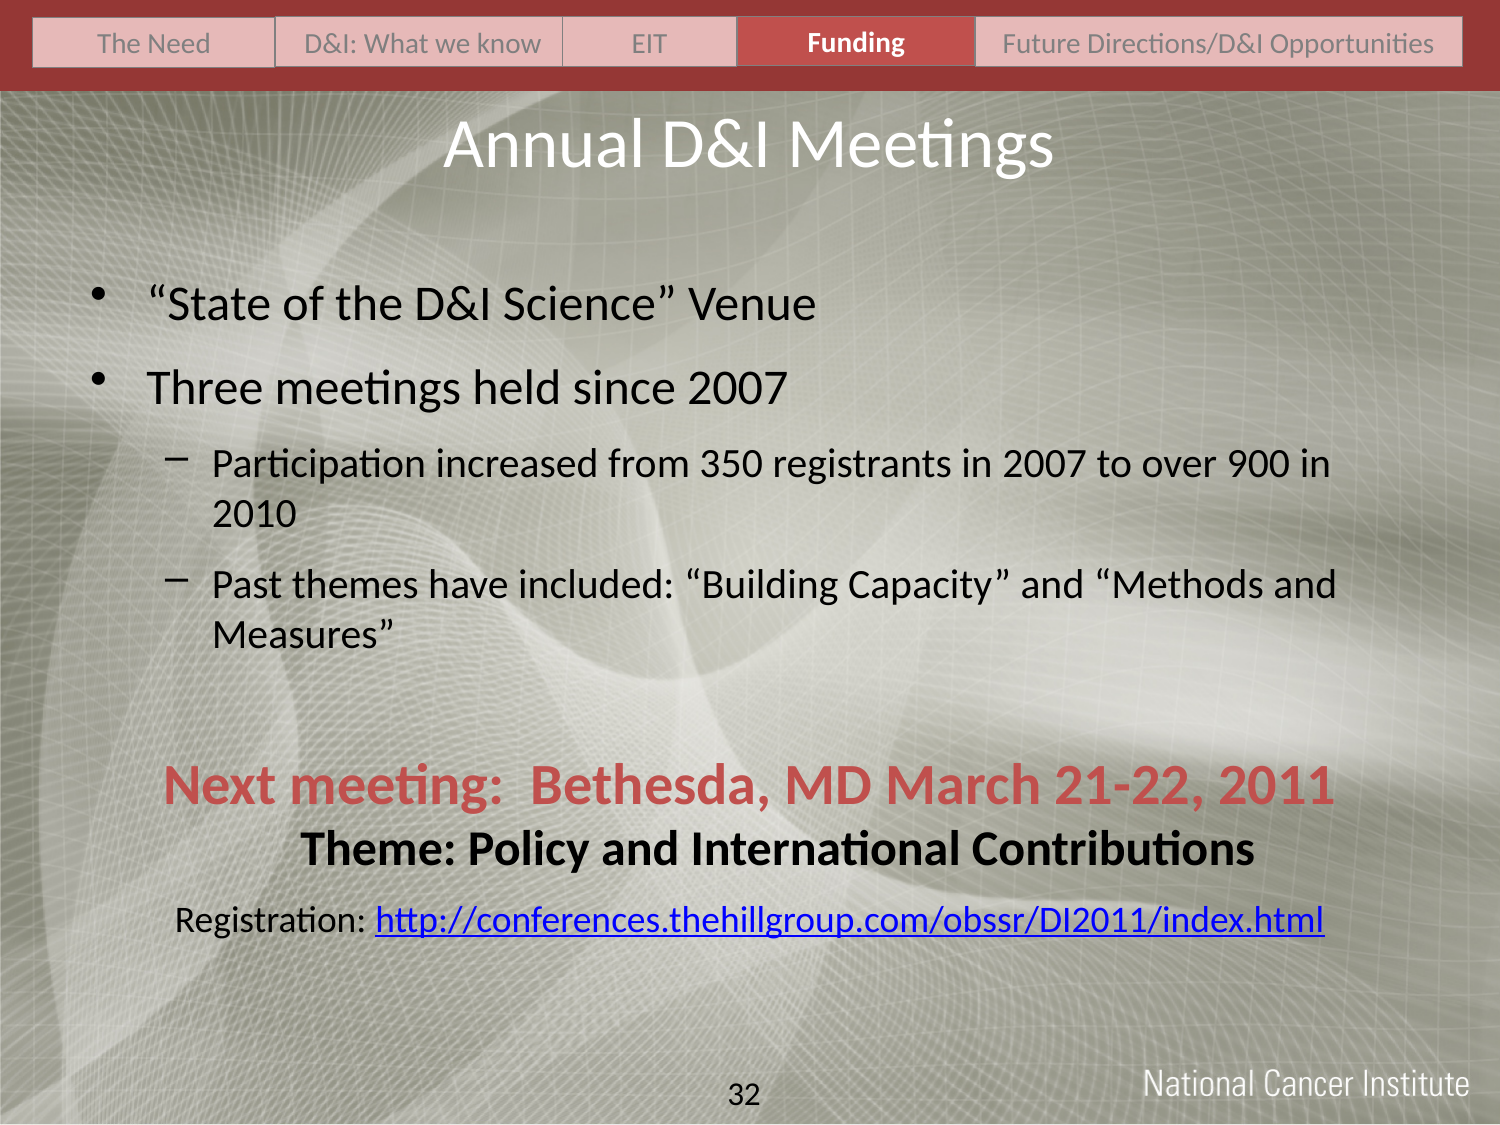

Funding
D&I: What we know
EIT
Future Directions/D&I Opportunities
The Need
# Annual D&I Meetings
“State of the D&I Science” Venue
Three meetings held since 2007
Participation increased from 350 registrants in 2007 to over 900 in 2010
Past themes have included: “Building Capacity” and “Methods and Measures”

Next meeting:  Bethesda, MD March 21-22, 2011
Theme: Policy and International Contributions
Registration: http://conferences.thehillgroup.com/obssr/DI2011/index.html

32